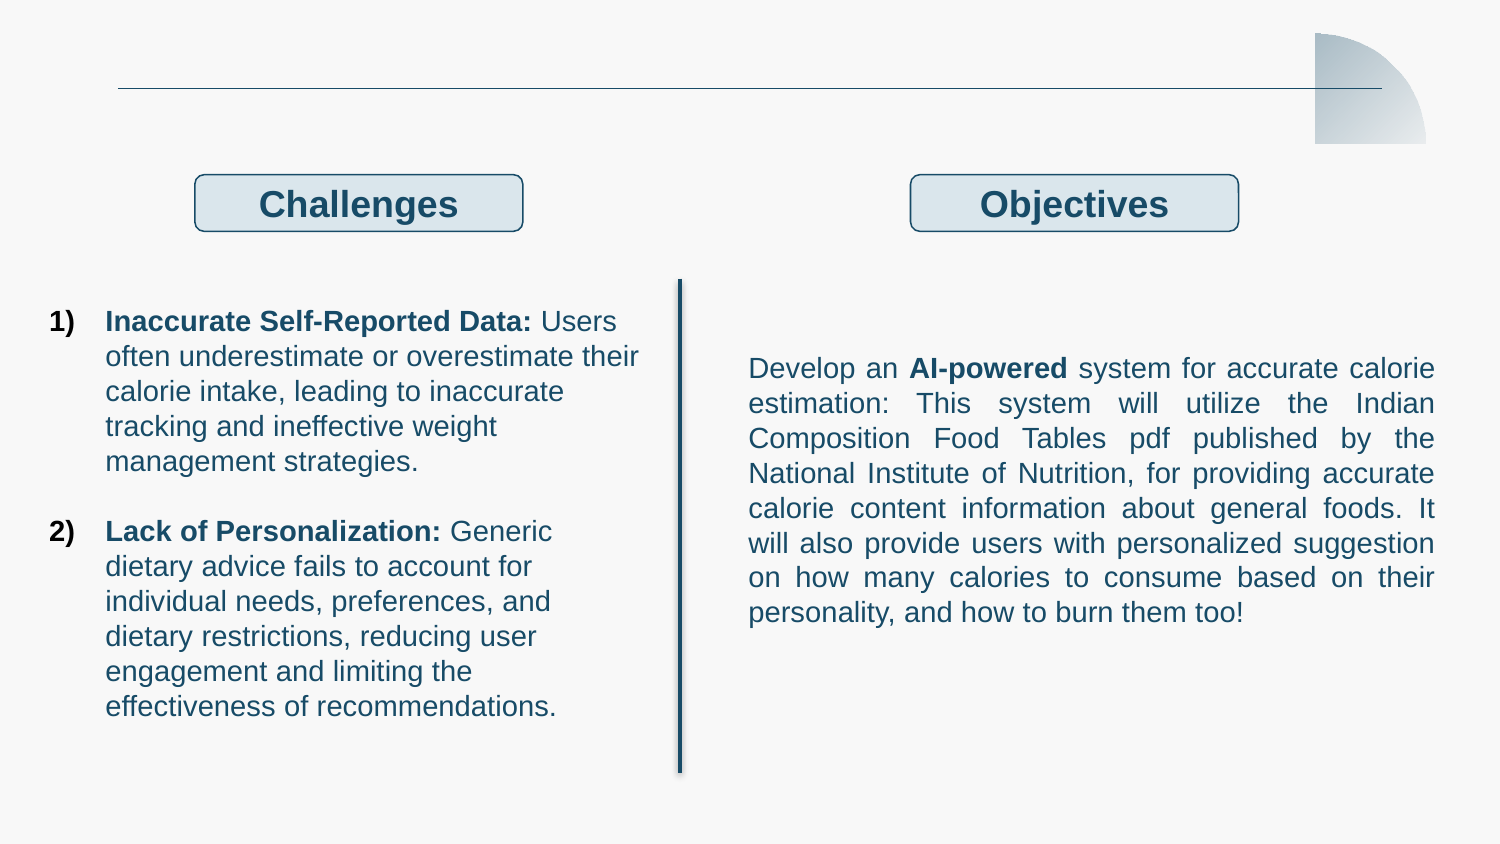

Challenges
Objectives
Inaccurate Self-Reported Data: Users often underestimate or overestimate their calorie intake, leading to inaccurate tracking and ineffective weight management strategies.

Lack of Personalization: Generic dietary advice fails to account for individual needs, preferences, and dietary restrictions, reducing user engagement and limiting the effectiveness of recommendations.

Develop an AI-powered system for accurate calorie estimation: This system will utilize the Indian Composition Food Tables pdf published by the National Institute of Nutrition, for providing accurate calorie content information about general foods. It will also provide users with personalized suggestion on how many calories to consume based on their personality, and how to burn them too!